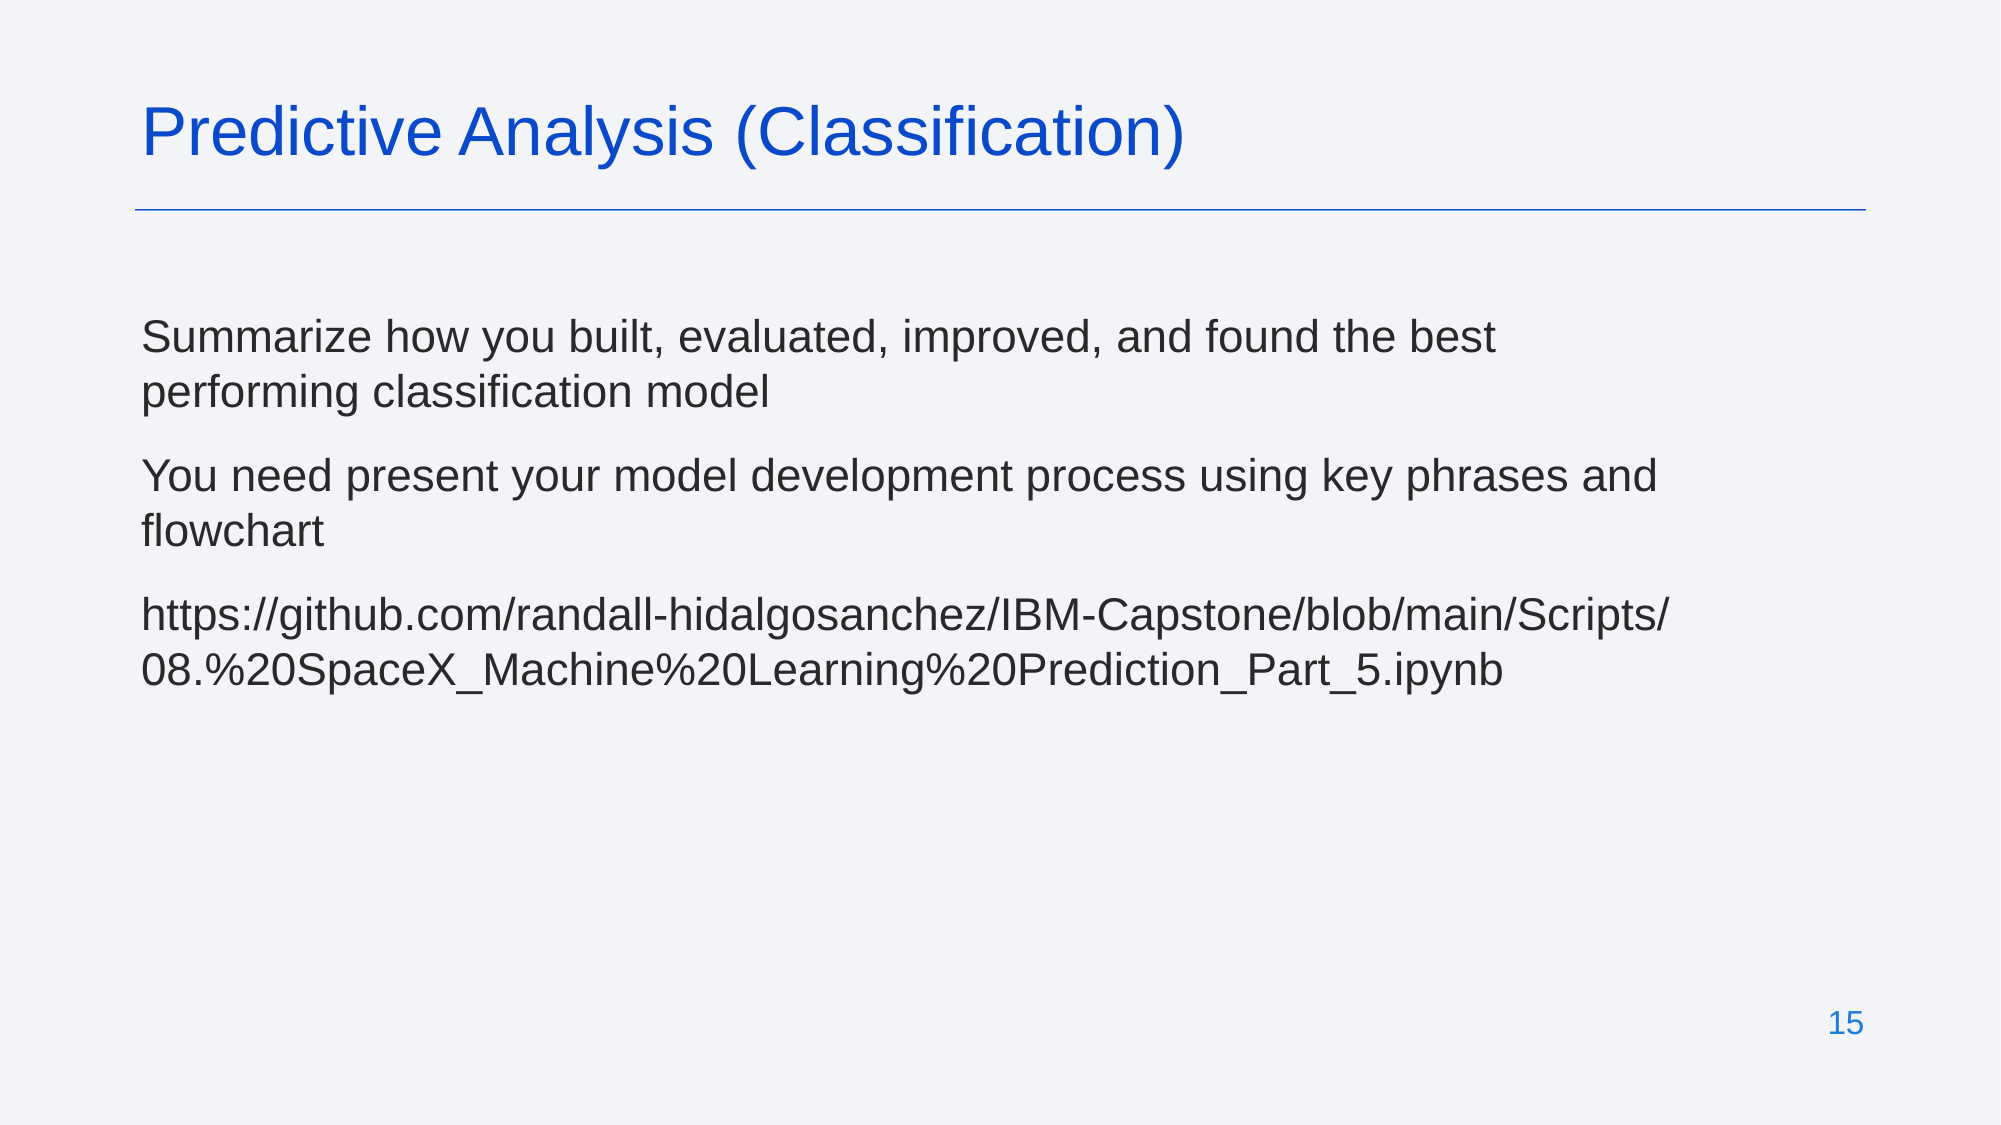

Predictive Analysis (Classification)
Summarize how you built, evaluated, improved, and found the best performing classification model
You need present your model development process using key phrases and flowchart
https://github.com/randall-hidalgosanchez/IBM-Capstone/blob/main/Scripts/08.%20SpaceX_Machine%20Learning%20Prediction_Part_5.ipynb

15